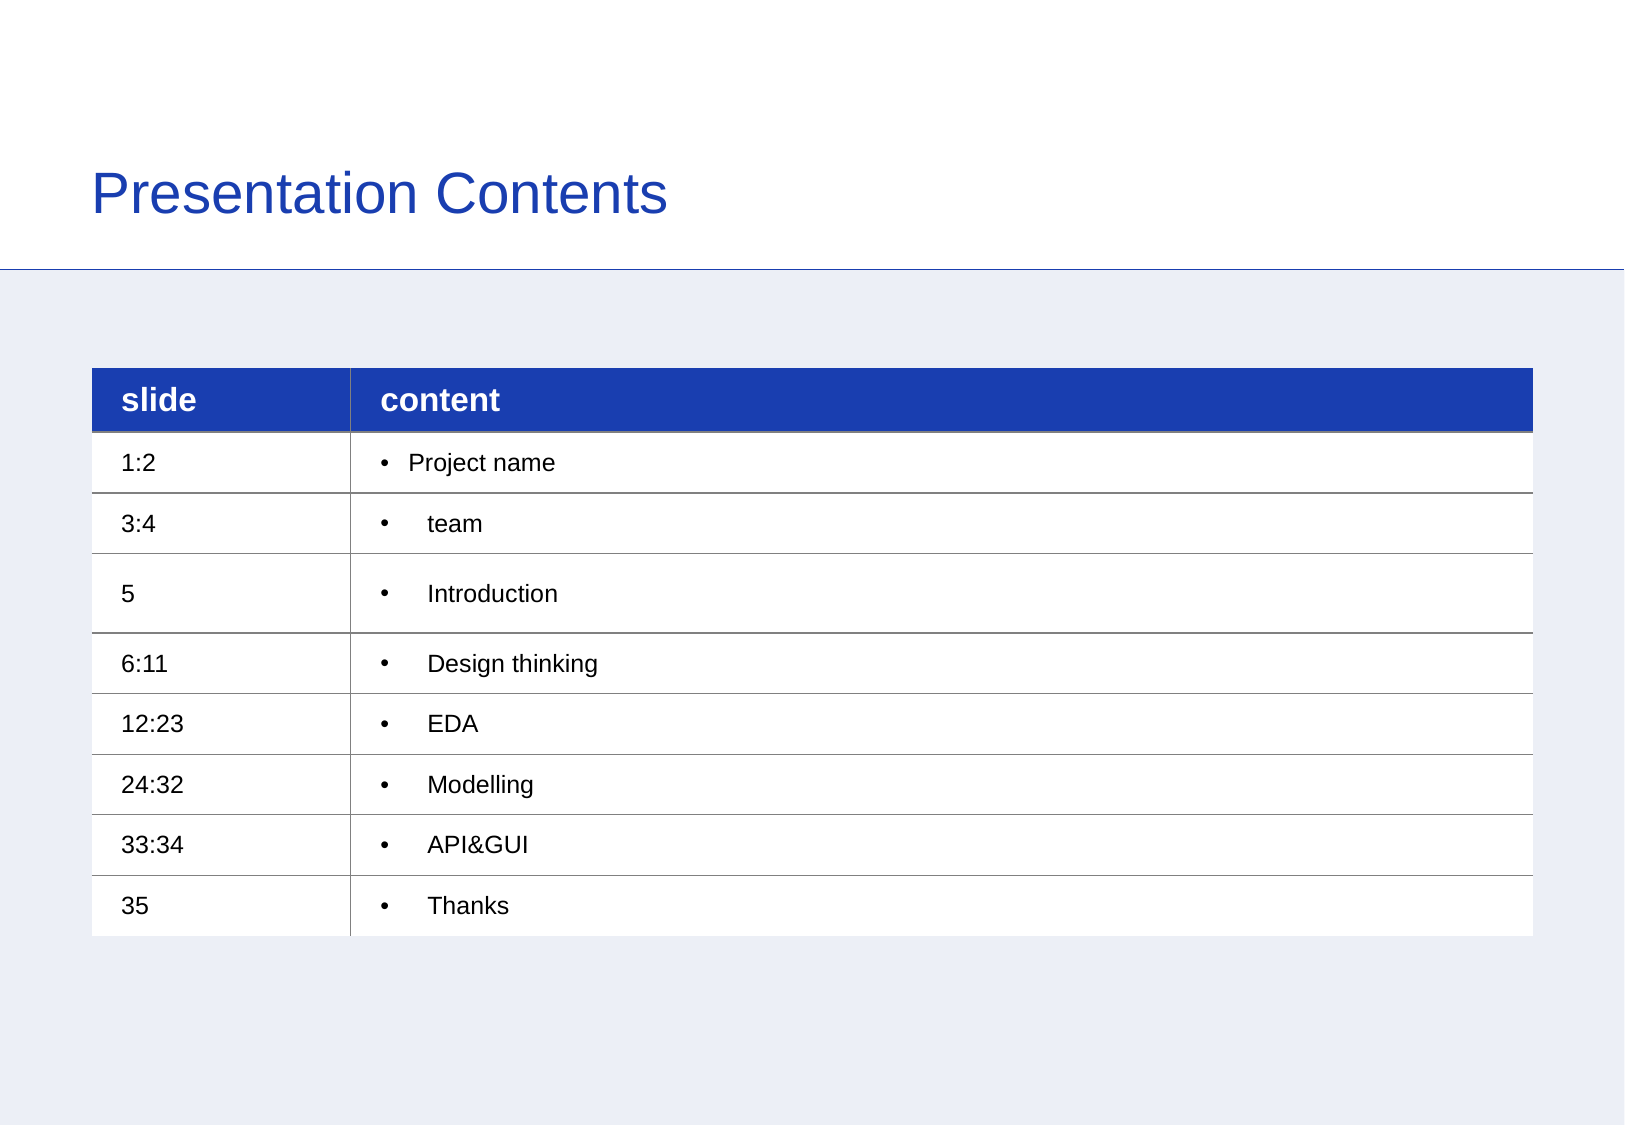

Presentation Contents

| slide | content |
| --- | --- |
| 1:2 | Project name |
| 3:4 | team |
| 5 | Introduction |
| 6:11 | Design thinking |
| 12:23 | EDA |
| 24:32 | Modelling |
| 33:34 | API&GUI |
| 35 | Thanks |